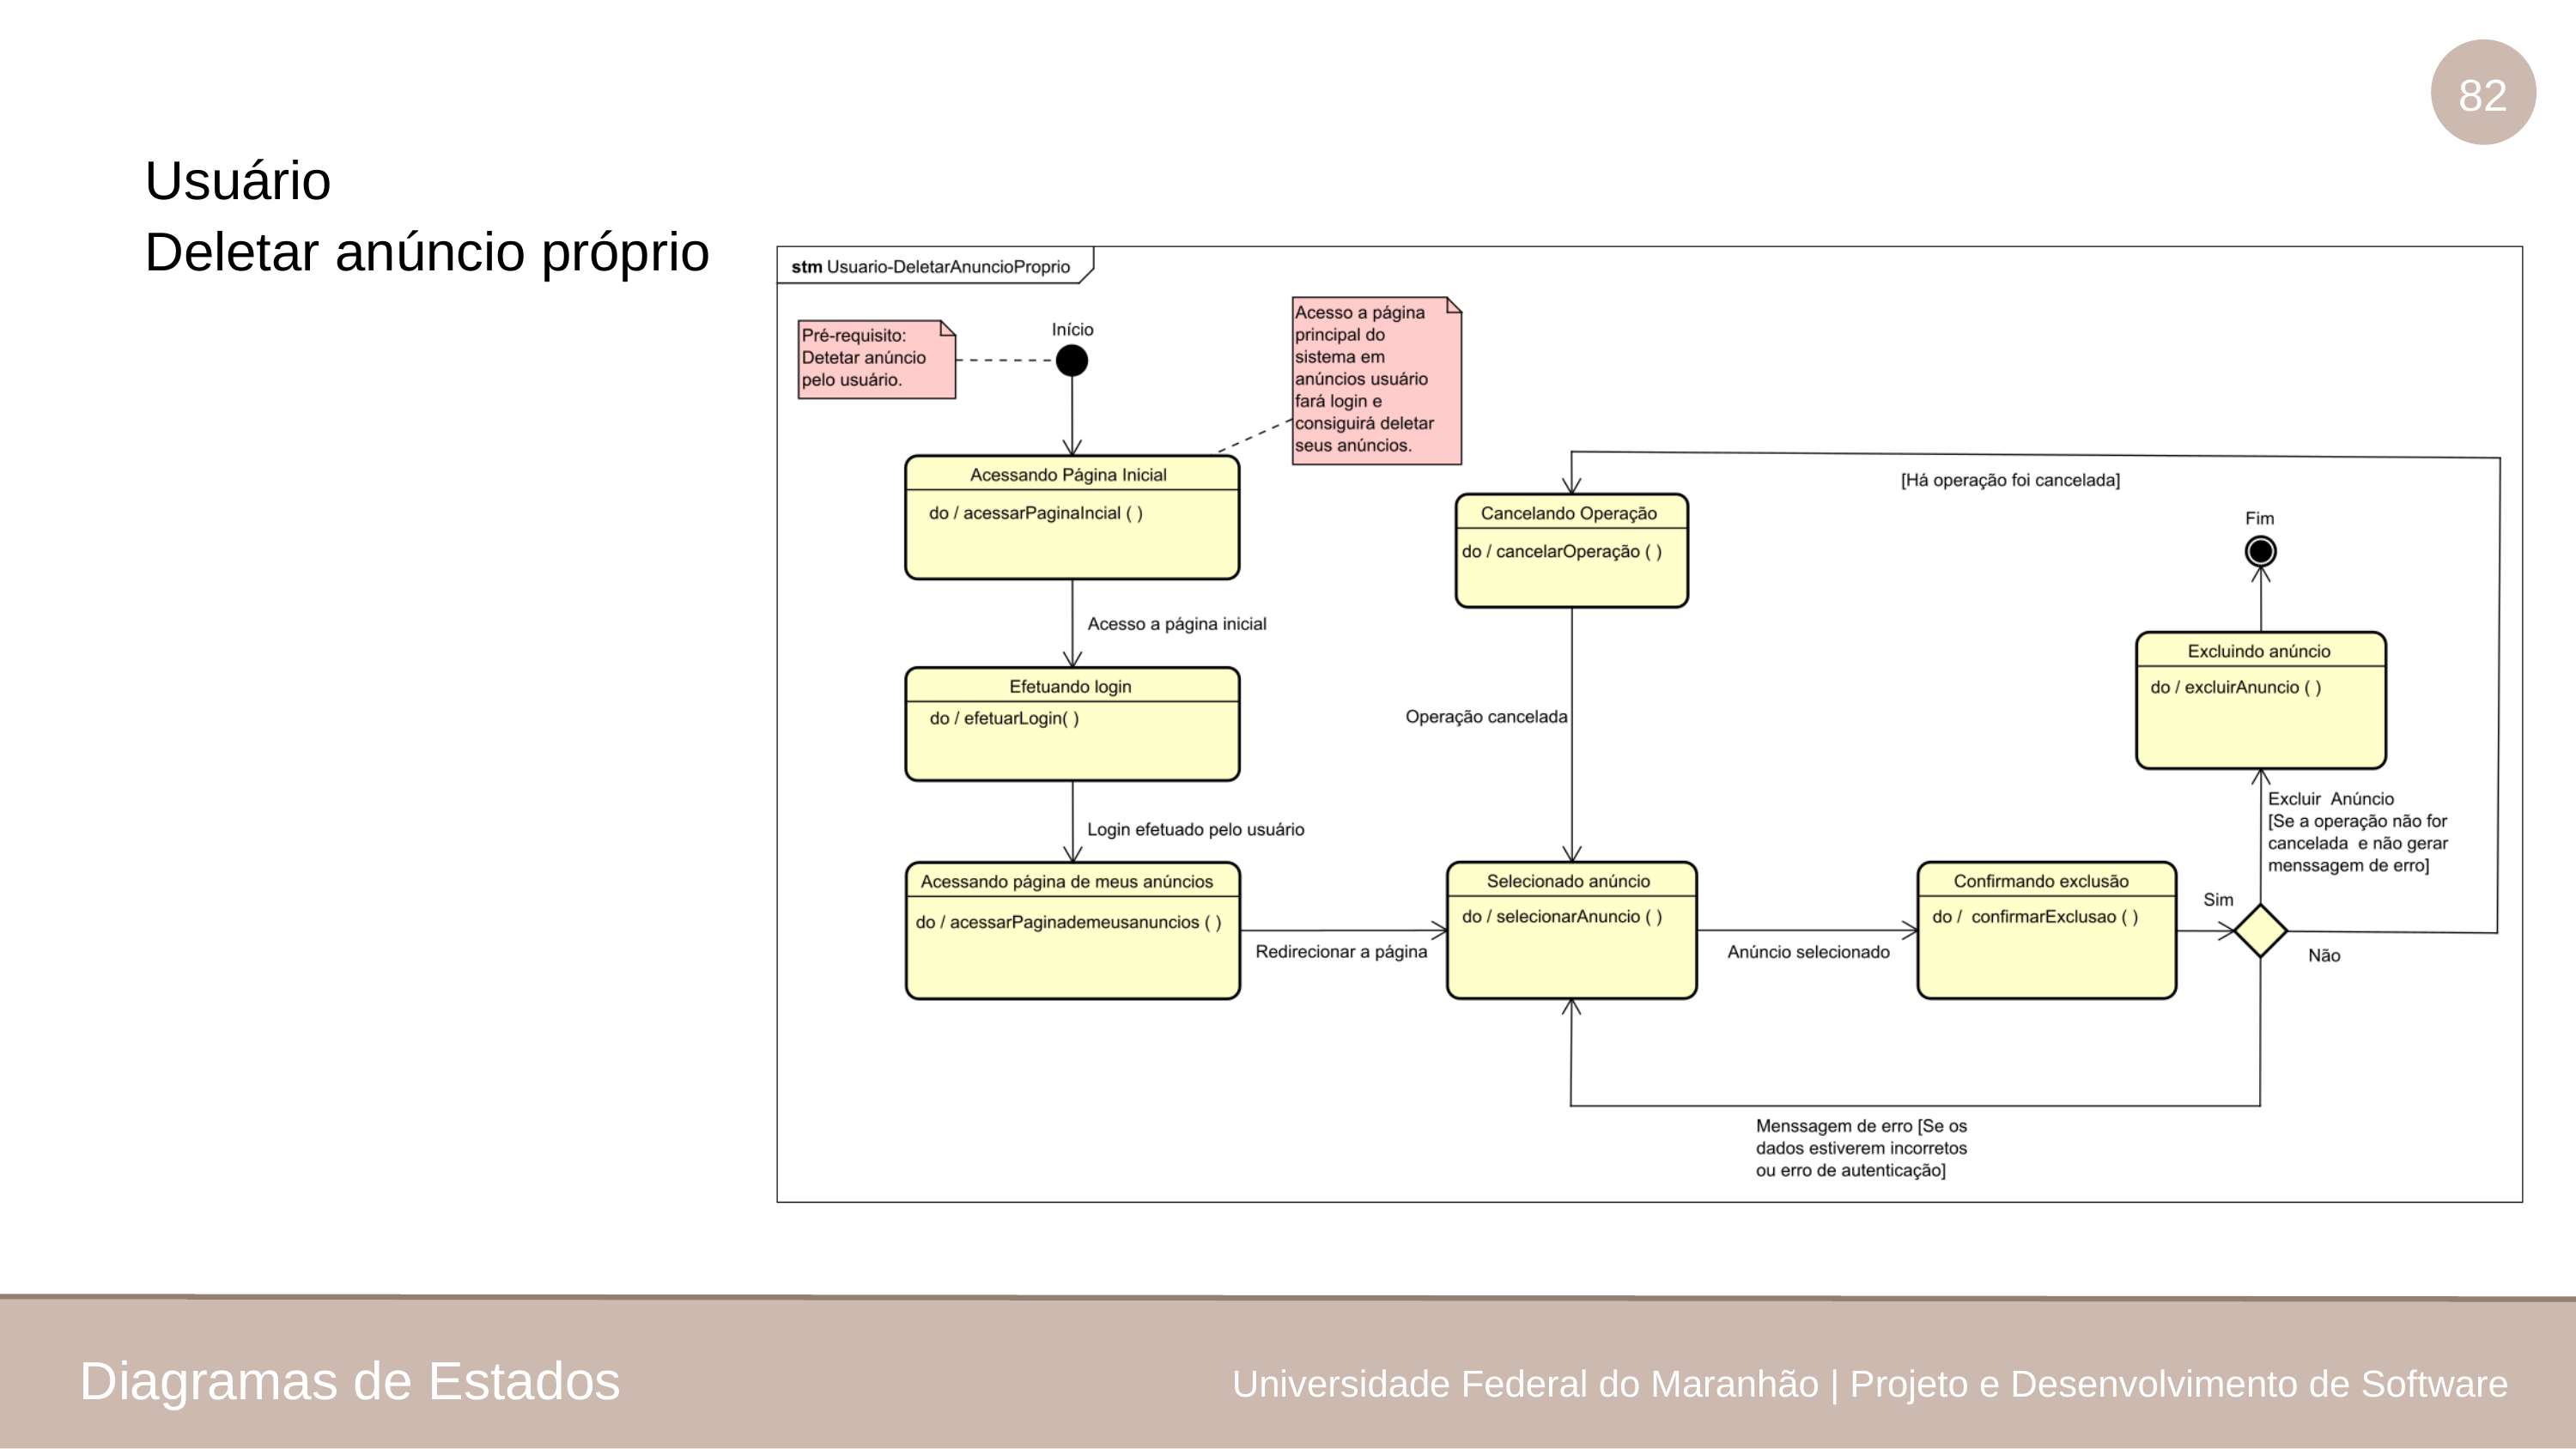

82
Usuário
Deletar anúncio próprio

Diagramas de Estados
Universidade Federal do Maranhão | Projeto e Desenvolvimento de Software